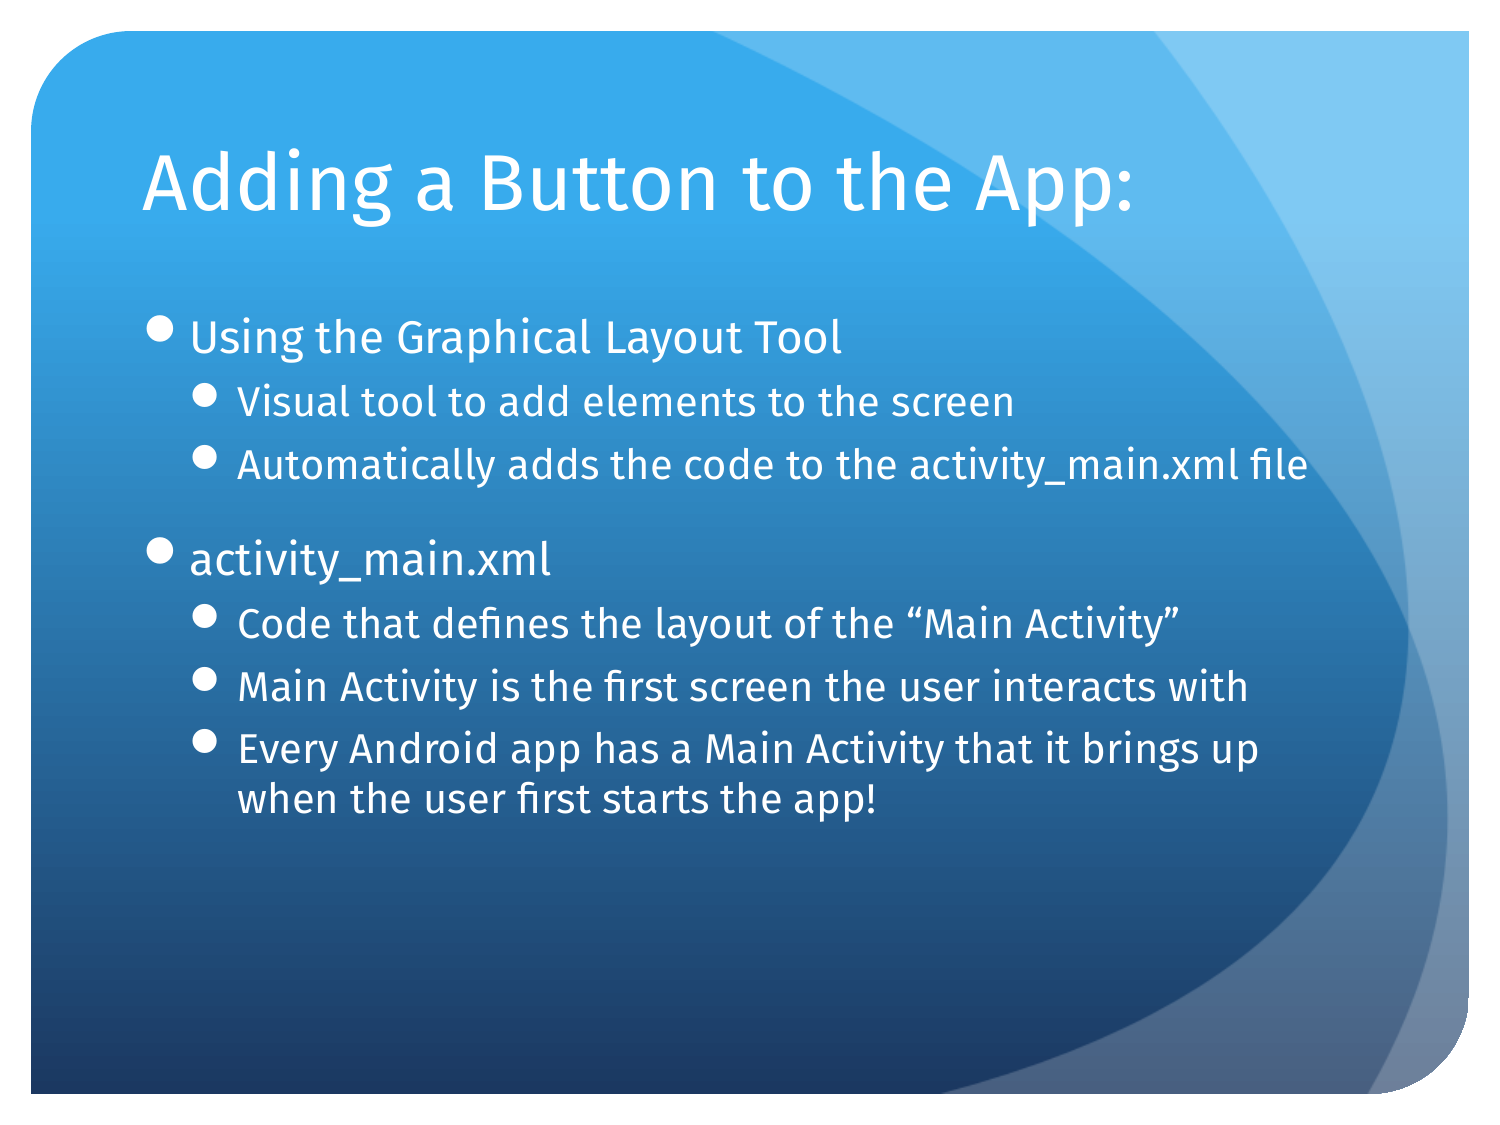

# Adding a Button to the App:
Using the Graphical Layout Tool
Visual tool to add elements to the screen
Automatically adds the code to the activity_main.xml file
activity_main.xml
Code that defines the layout of the “Main Activity”
Main Activity is the first screen the user interacts with
Every Android app has a Main Activity that it brings up when the user first starts the app!